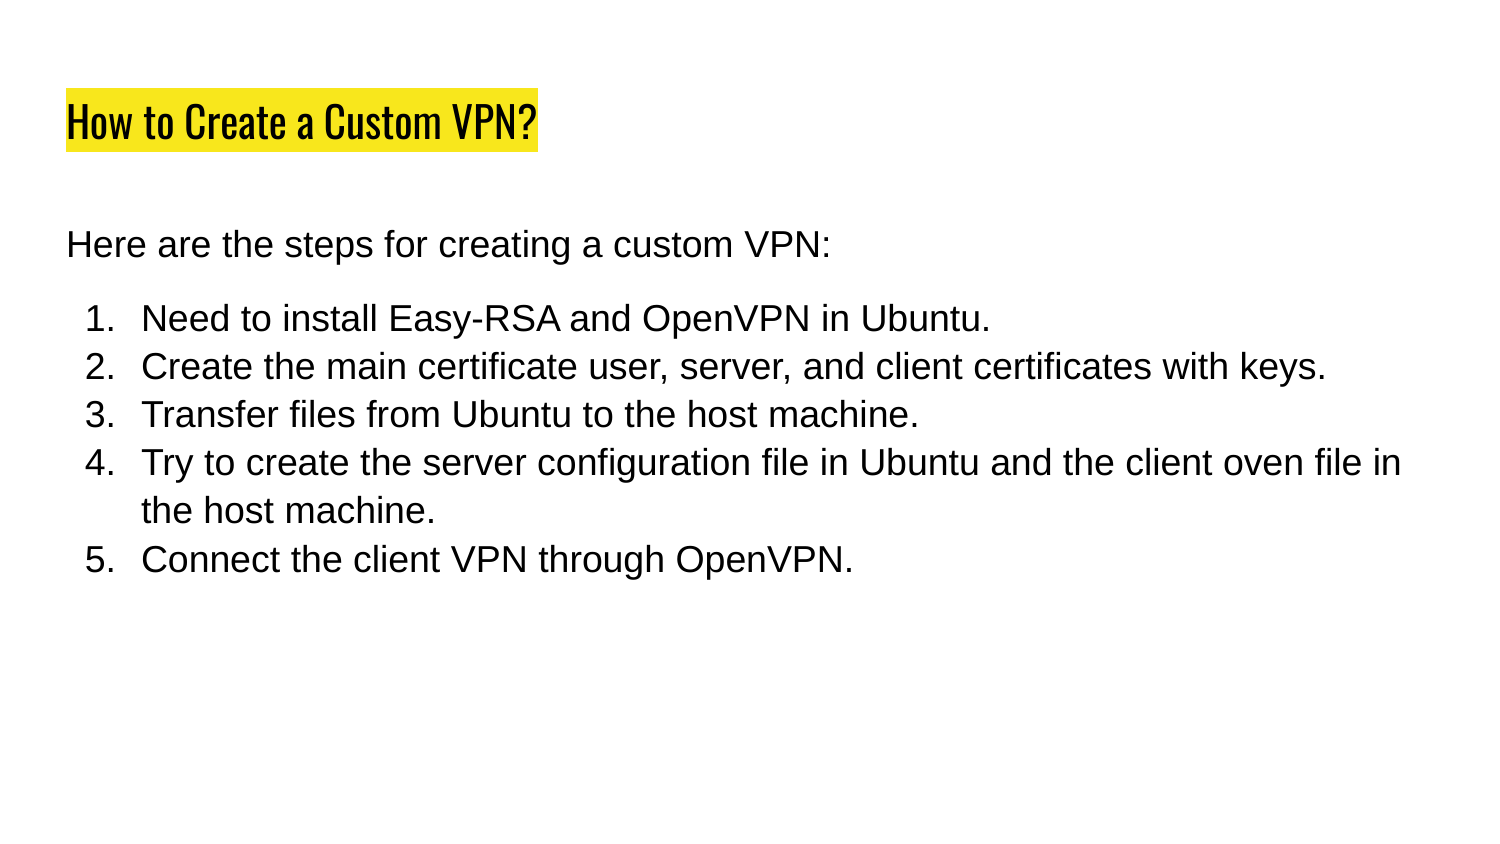

# How to Create a Custom VPN?
Here are the steps for creating a custom VPN:
Need to install Easy-RSA and OpenVPN in Ubuntu.
Create the main certificate user, server, and client certificates with keys.
Transfer files from Ubuntu to the host machine.
Try to create the server configuration file in Ubuntu and the client oven file in the host machine.
Connect the client VPN through OpenVPN.